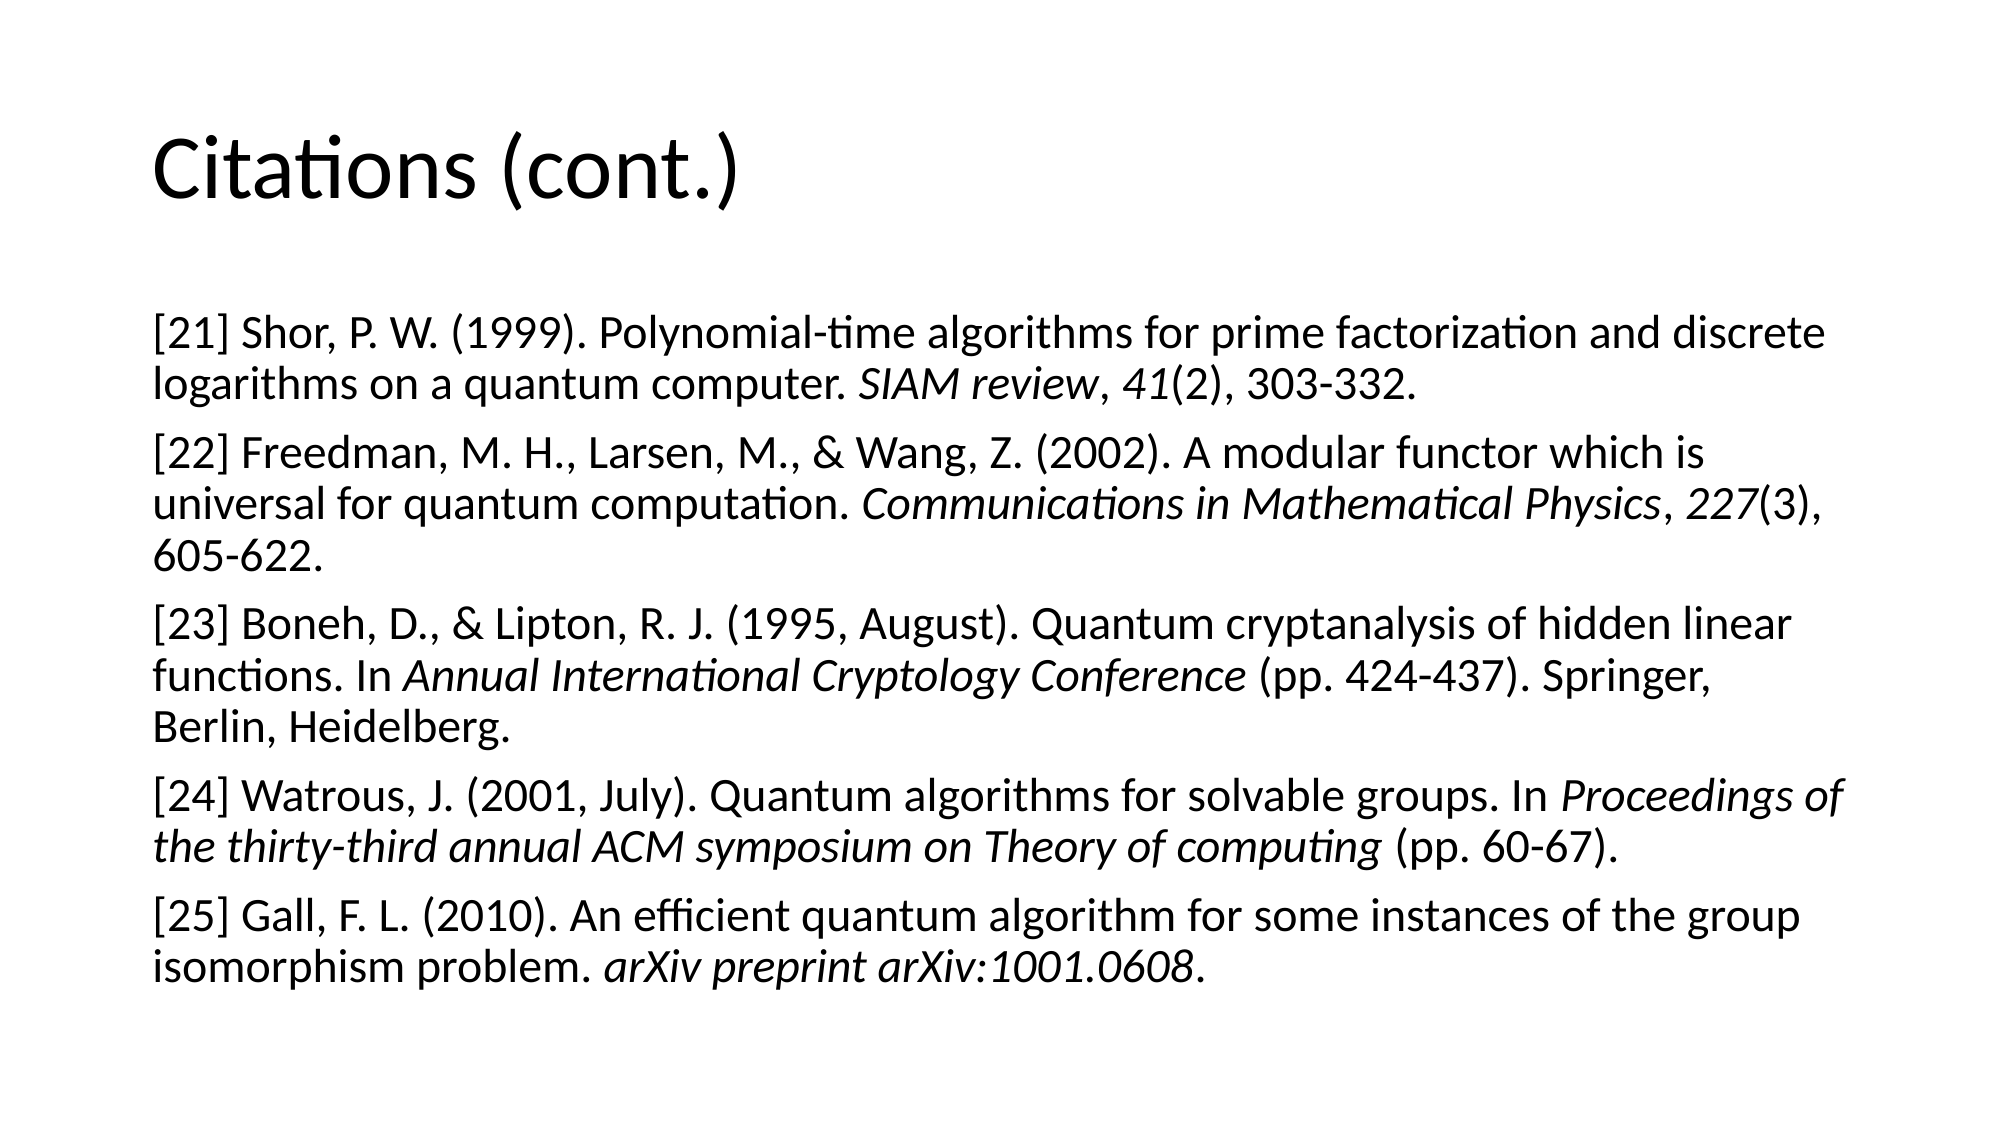

# Citations (cont.)
[21] Shor, P. W. (1999). Polynomial-time algorithms for prime factorization and discrete logarithms on a quantum computer. SIAM review, 41(2), 303-332.
[22] Freedman, M. H., Larsen, M., & Wang, Z. (2002). A modular functor which is universal for quantum computation. Communications in Mathematical Physics, 227(3), 605-622.
[23] Boneh, D., & Lipton, R. J. (1995, August). Quantum cryptanalysis of hidden linear functions. In Annual International Cryptology Conference (pp. 424-437). Springer, Berlin, Heidelberg.
[24] Watrous, J. (2001, July). Quantum algorithms for solvable groups. In Proceedings of the thirty-third annual ACM symposium on Theory of computing (pp. 60-67).
[25] Gall, F. L. (2010). An efficient quantum algorithm for some instances of the group isomorphism problem. arXiv preprint arXiv:1001.0608.